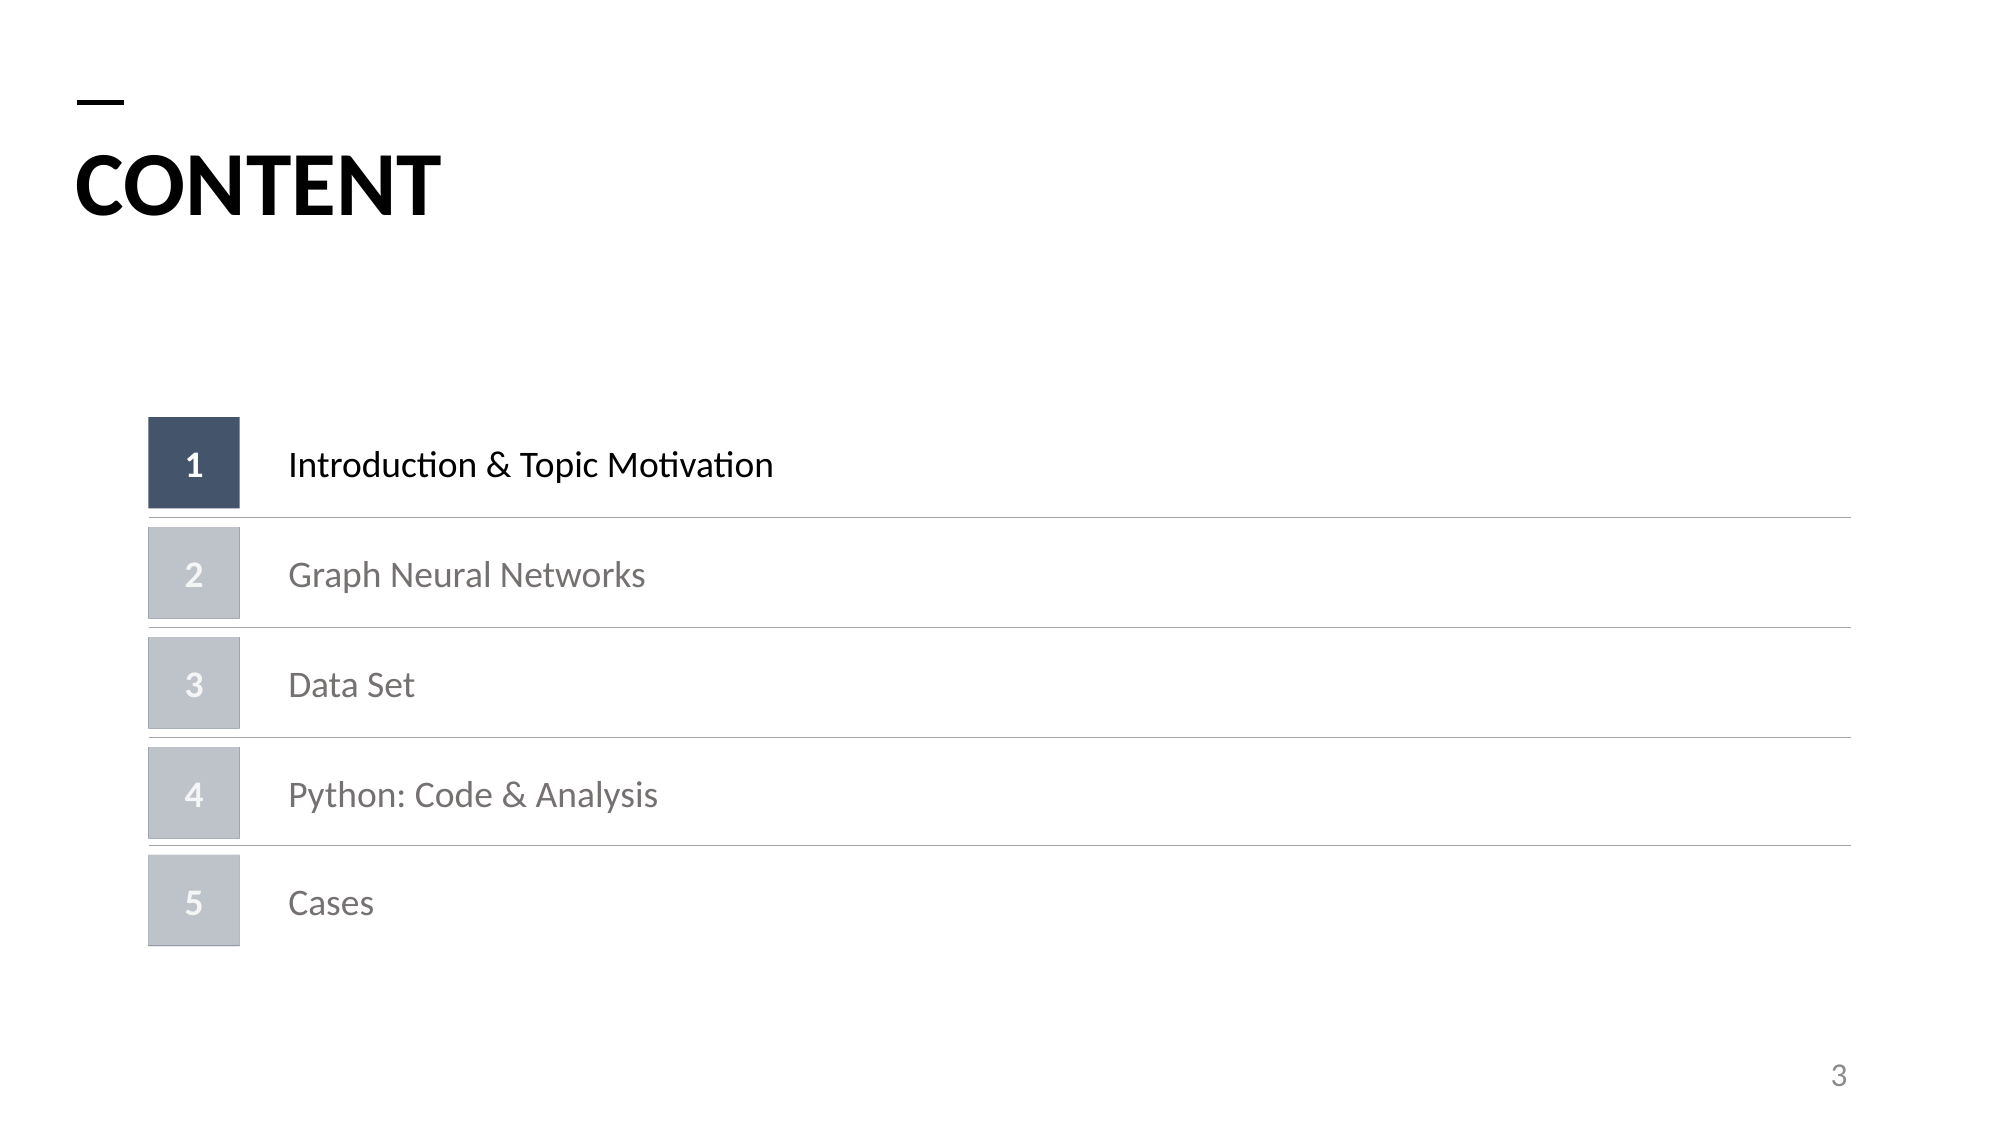

CONTENT
1
Introduction & Topic Motivation
2
2

Graph Neural Networks

3
3
Data Set

4
4
Python: Code & Analysis

5
Cases
3